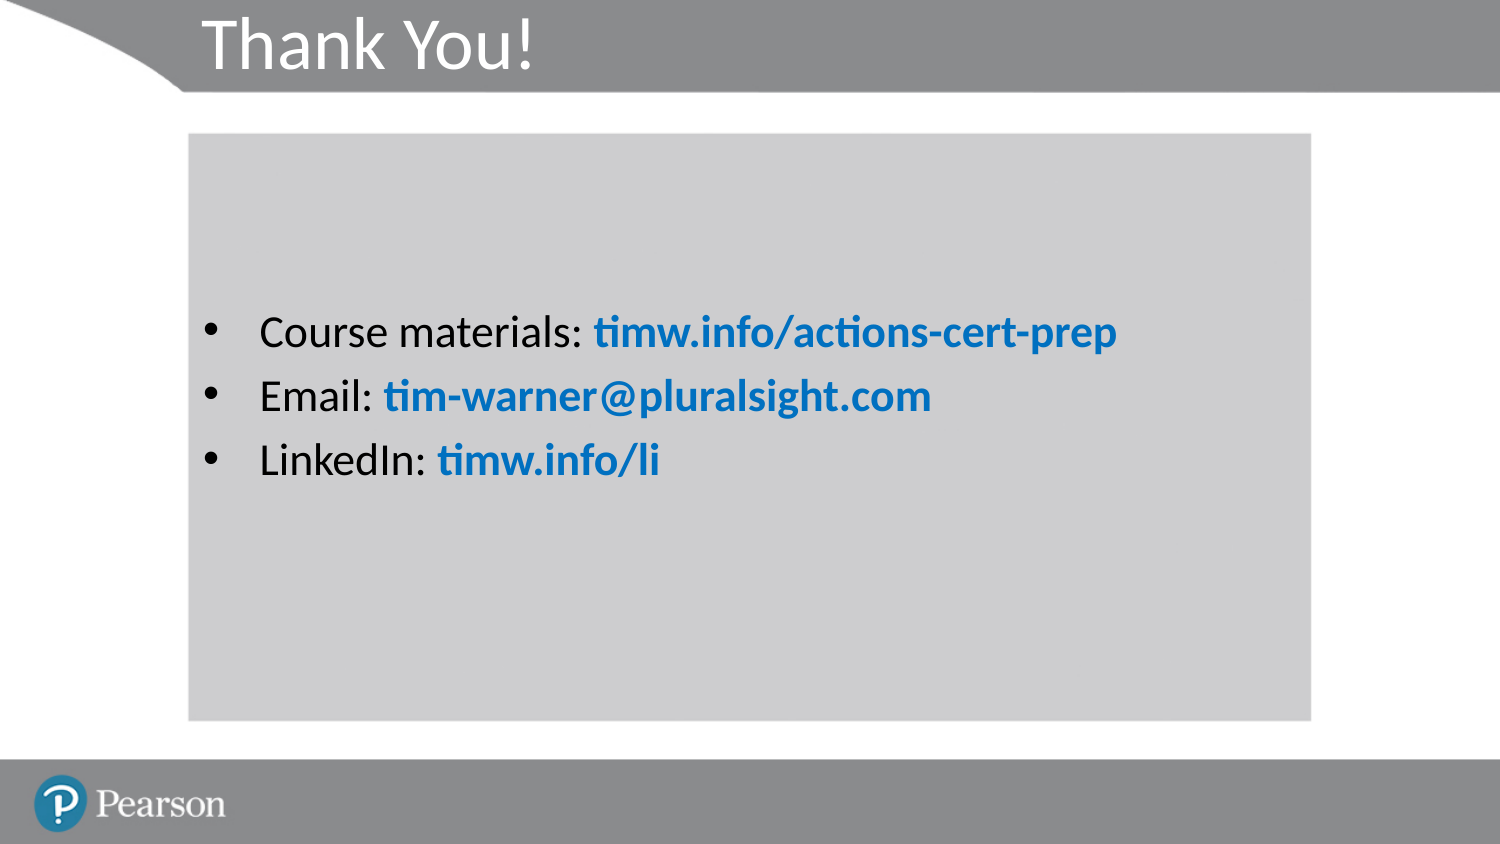

# Thank You!
Course materials: timw.info/actions-cert-prep
Email: tim-warner@pluralsight.com
LinkedIn: timw.info/li